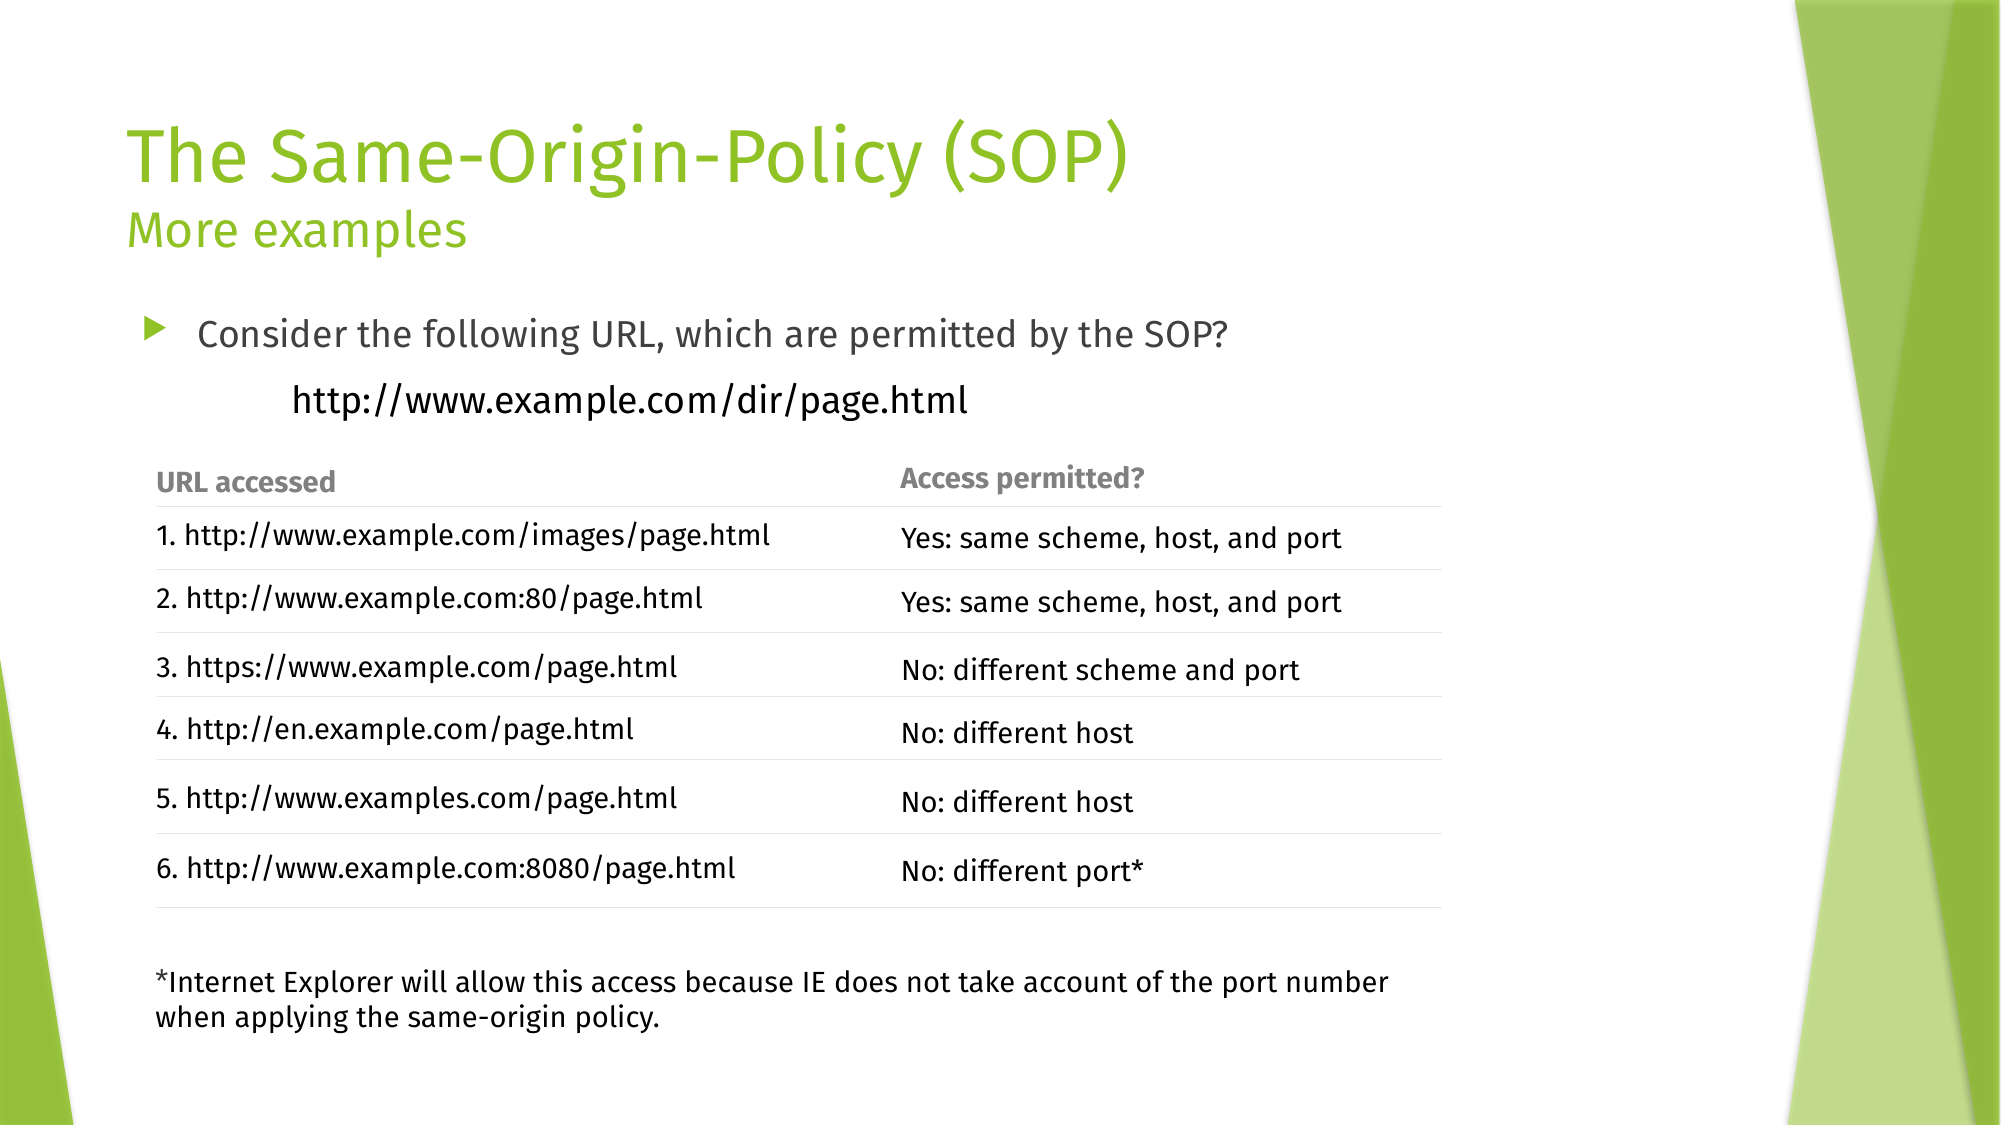

# The Same-Origin-Policy (SOP) More examples
Consider the following URL, which are permitted by the SOP?
	http://www.example.com/dir/page.html

Access permitted?
|  |
| --- |
|  |
|  |
|  |
|  |
|  |
|  |
URL accessed
1. http://www.example.com/images/page.html
Yes: same scheme, host, and port
2. http://www.example.com:80/page.html
Yes: same scheme, host, and port
3. https://www.example.com/page.html
No: different scheme and port
4. http://en.example.com/page.html

No: different host
5. http://www.examples.com/page.html
No: different host
6. http://www.example.com:8080/page.html
No: different port*
*Internet Explorer will allow this access because IE does not take account of the port number when applying the same-origin policy.